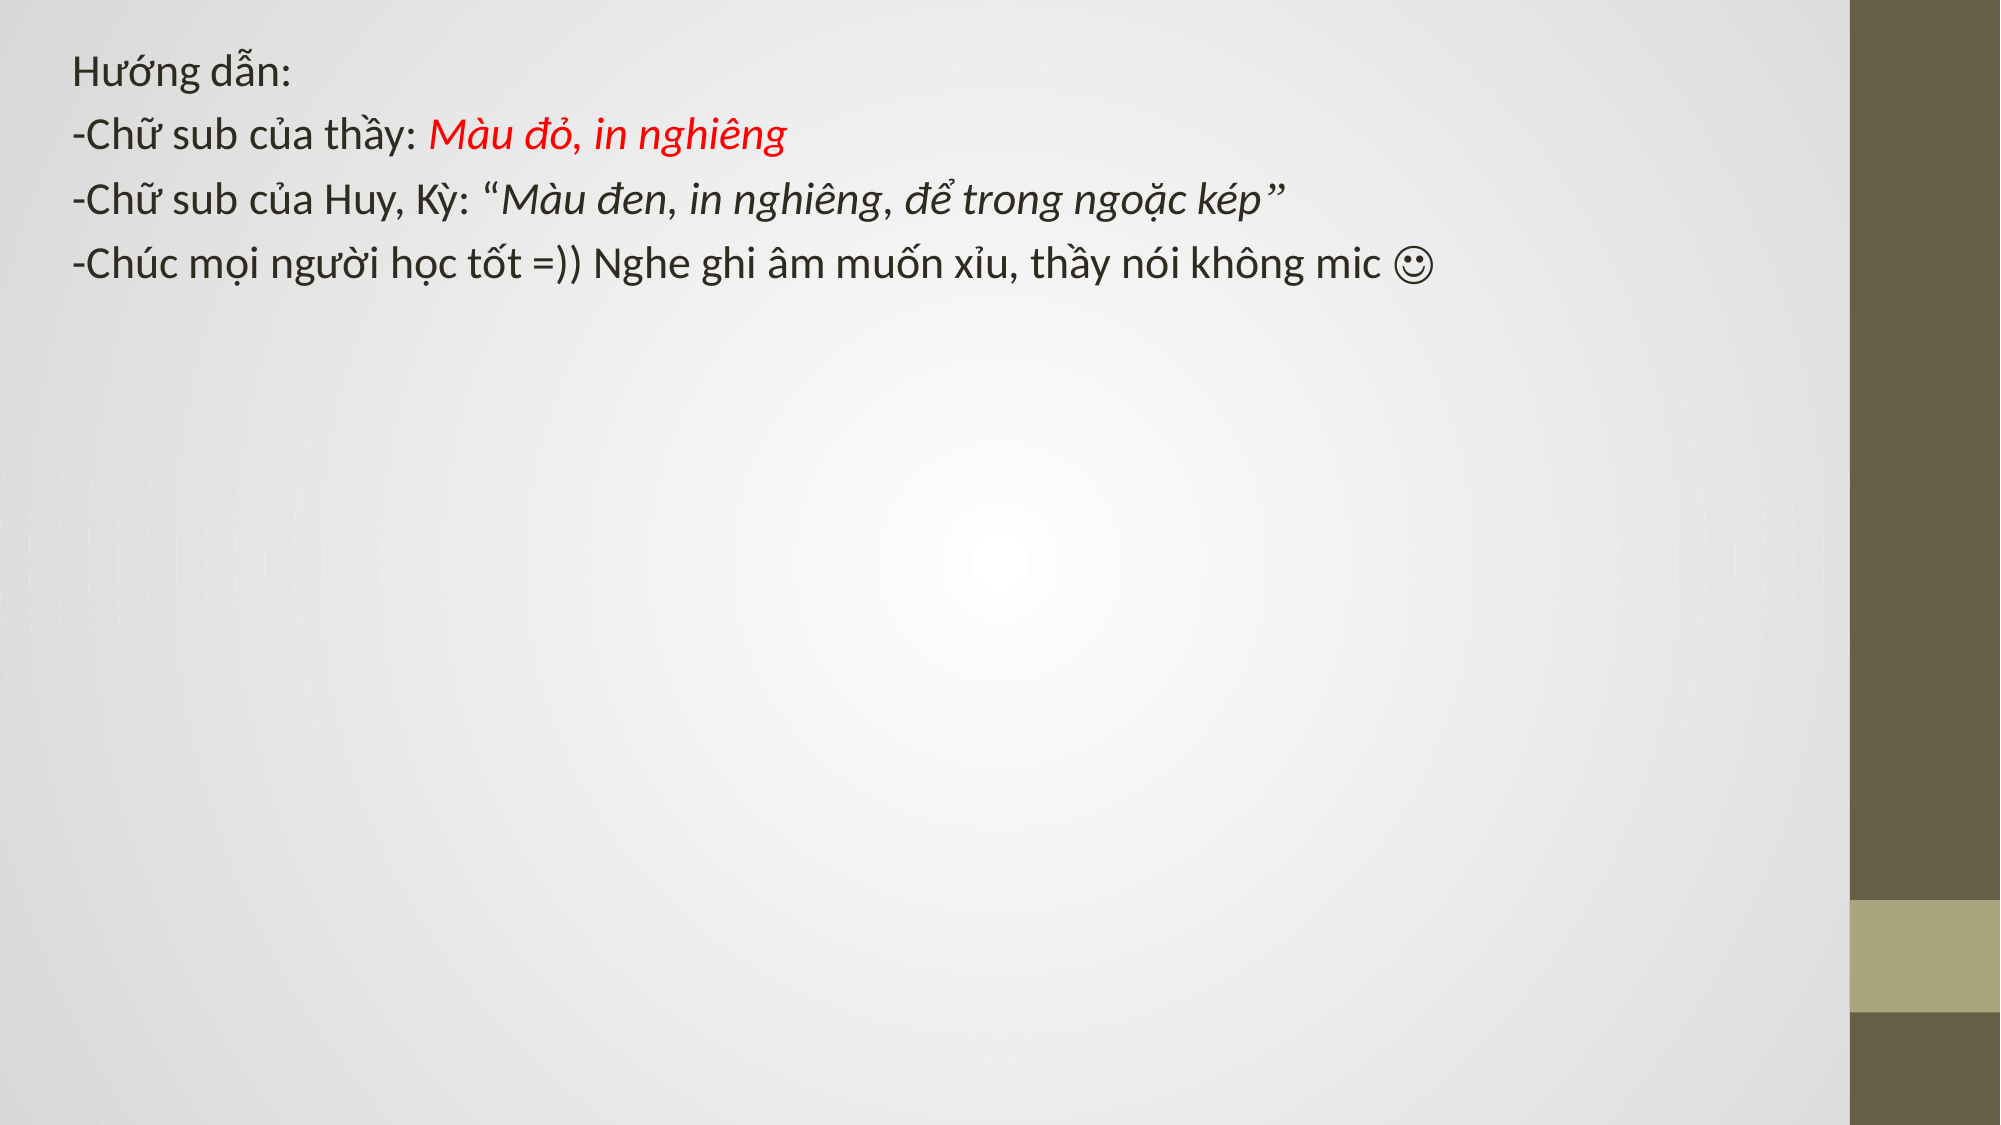

Hướng dẫn:
-Chữ sub của thầy: Màu đỏ, in nghiêng
-Chữ sub của Huy, Kỳ: “Màu đen, in nghiêng, để trong ngoặc kép”
-Chúc mọi người học tốt =)) Nghe ghi âm muốn xỉu, thầy nói không mic ☺